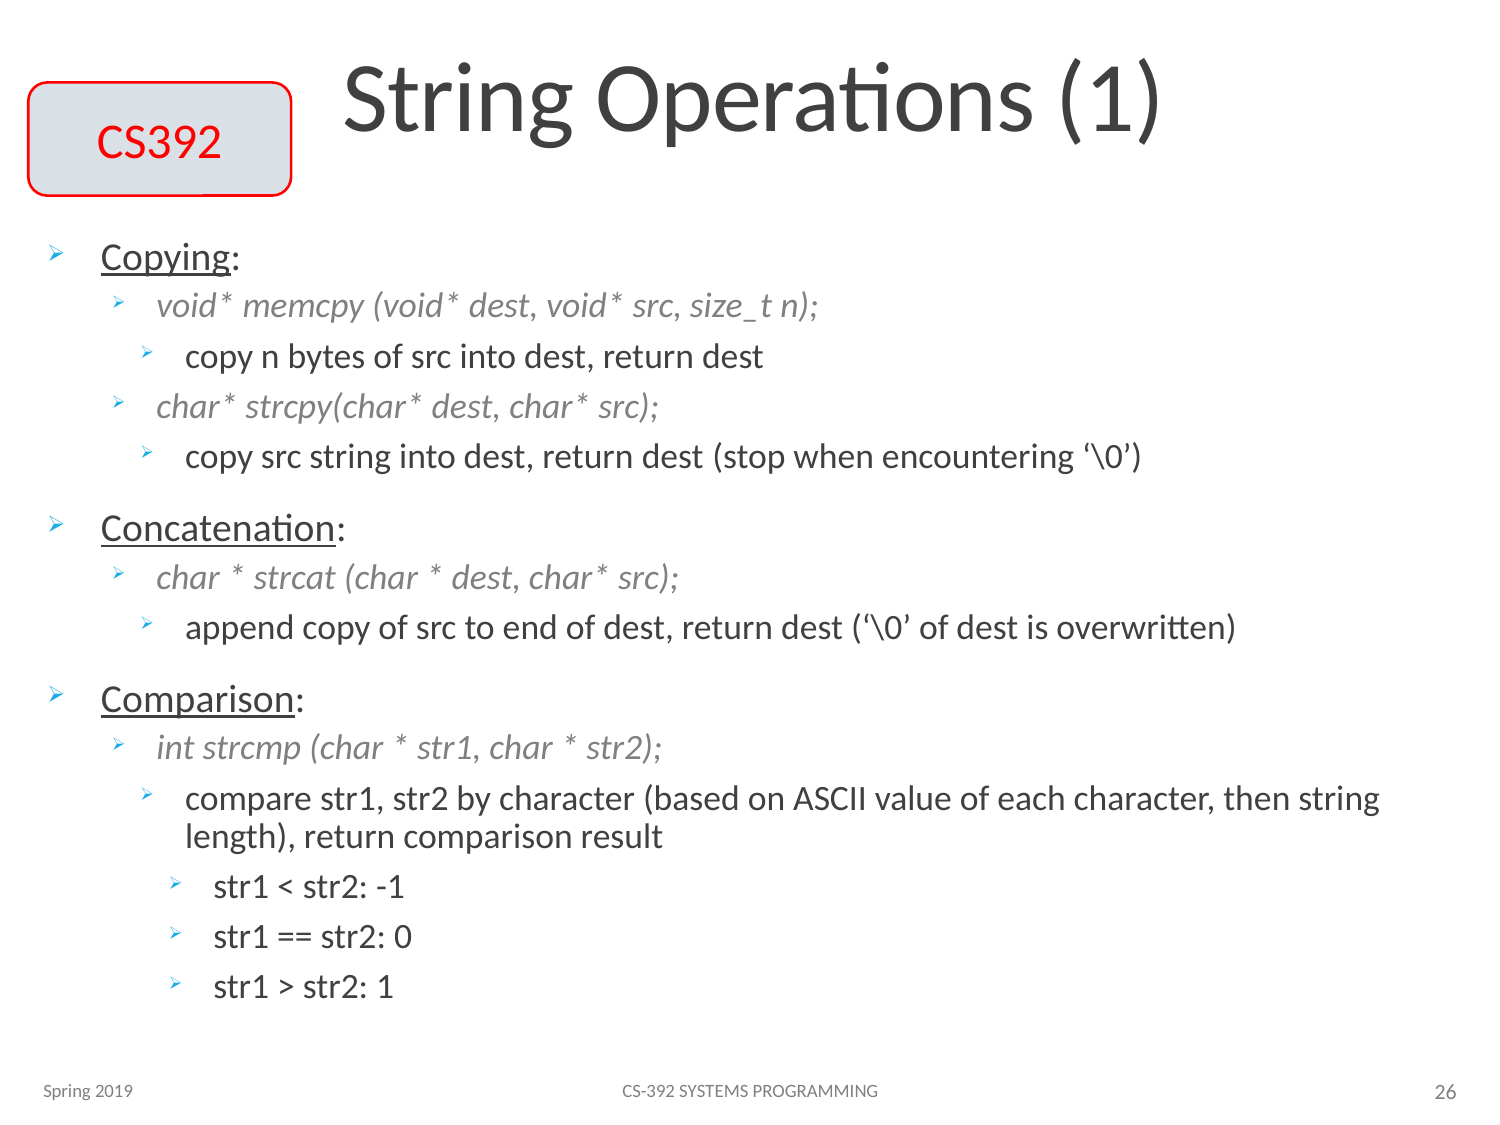

# String Operations (1)
CS392
Copying:
void* memcpy (void* dest, void* src, size_t n);
copy n bytes of src into dest, return dest
char* strcpy(char* dest, char* src);
copy src string into dest, return dest (stop when encountering ‘\0’)
Concatenation:
char * strcat (char * dest, char* src);
append copy of src to end of dest, return dest (‘\0’ of dest is overwritten)
Comparison:
int strcmp (char * str1, char * str2);
compare str1, str2 by character (based on ASCII value of each character, then string length), return comparison result
str1 < str2: -1
str1 == str2: 0
str1 > str2: 1

Spring 2019
CS-392 Systems Programming
26